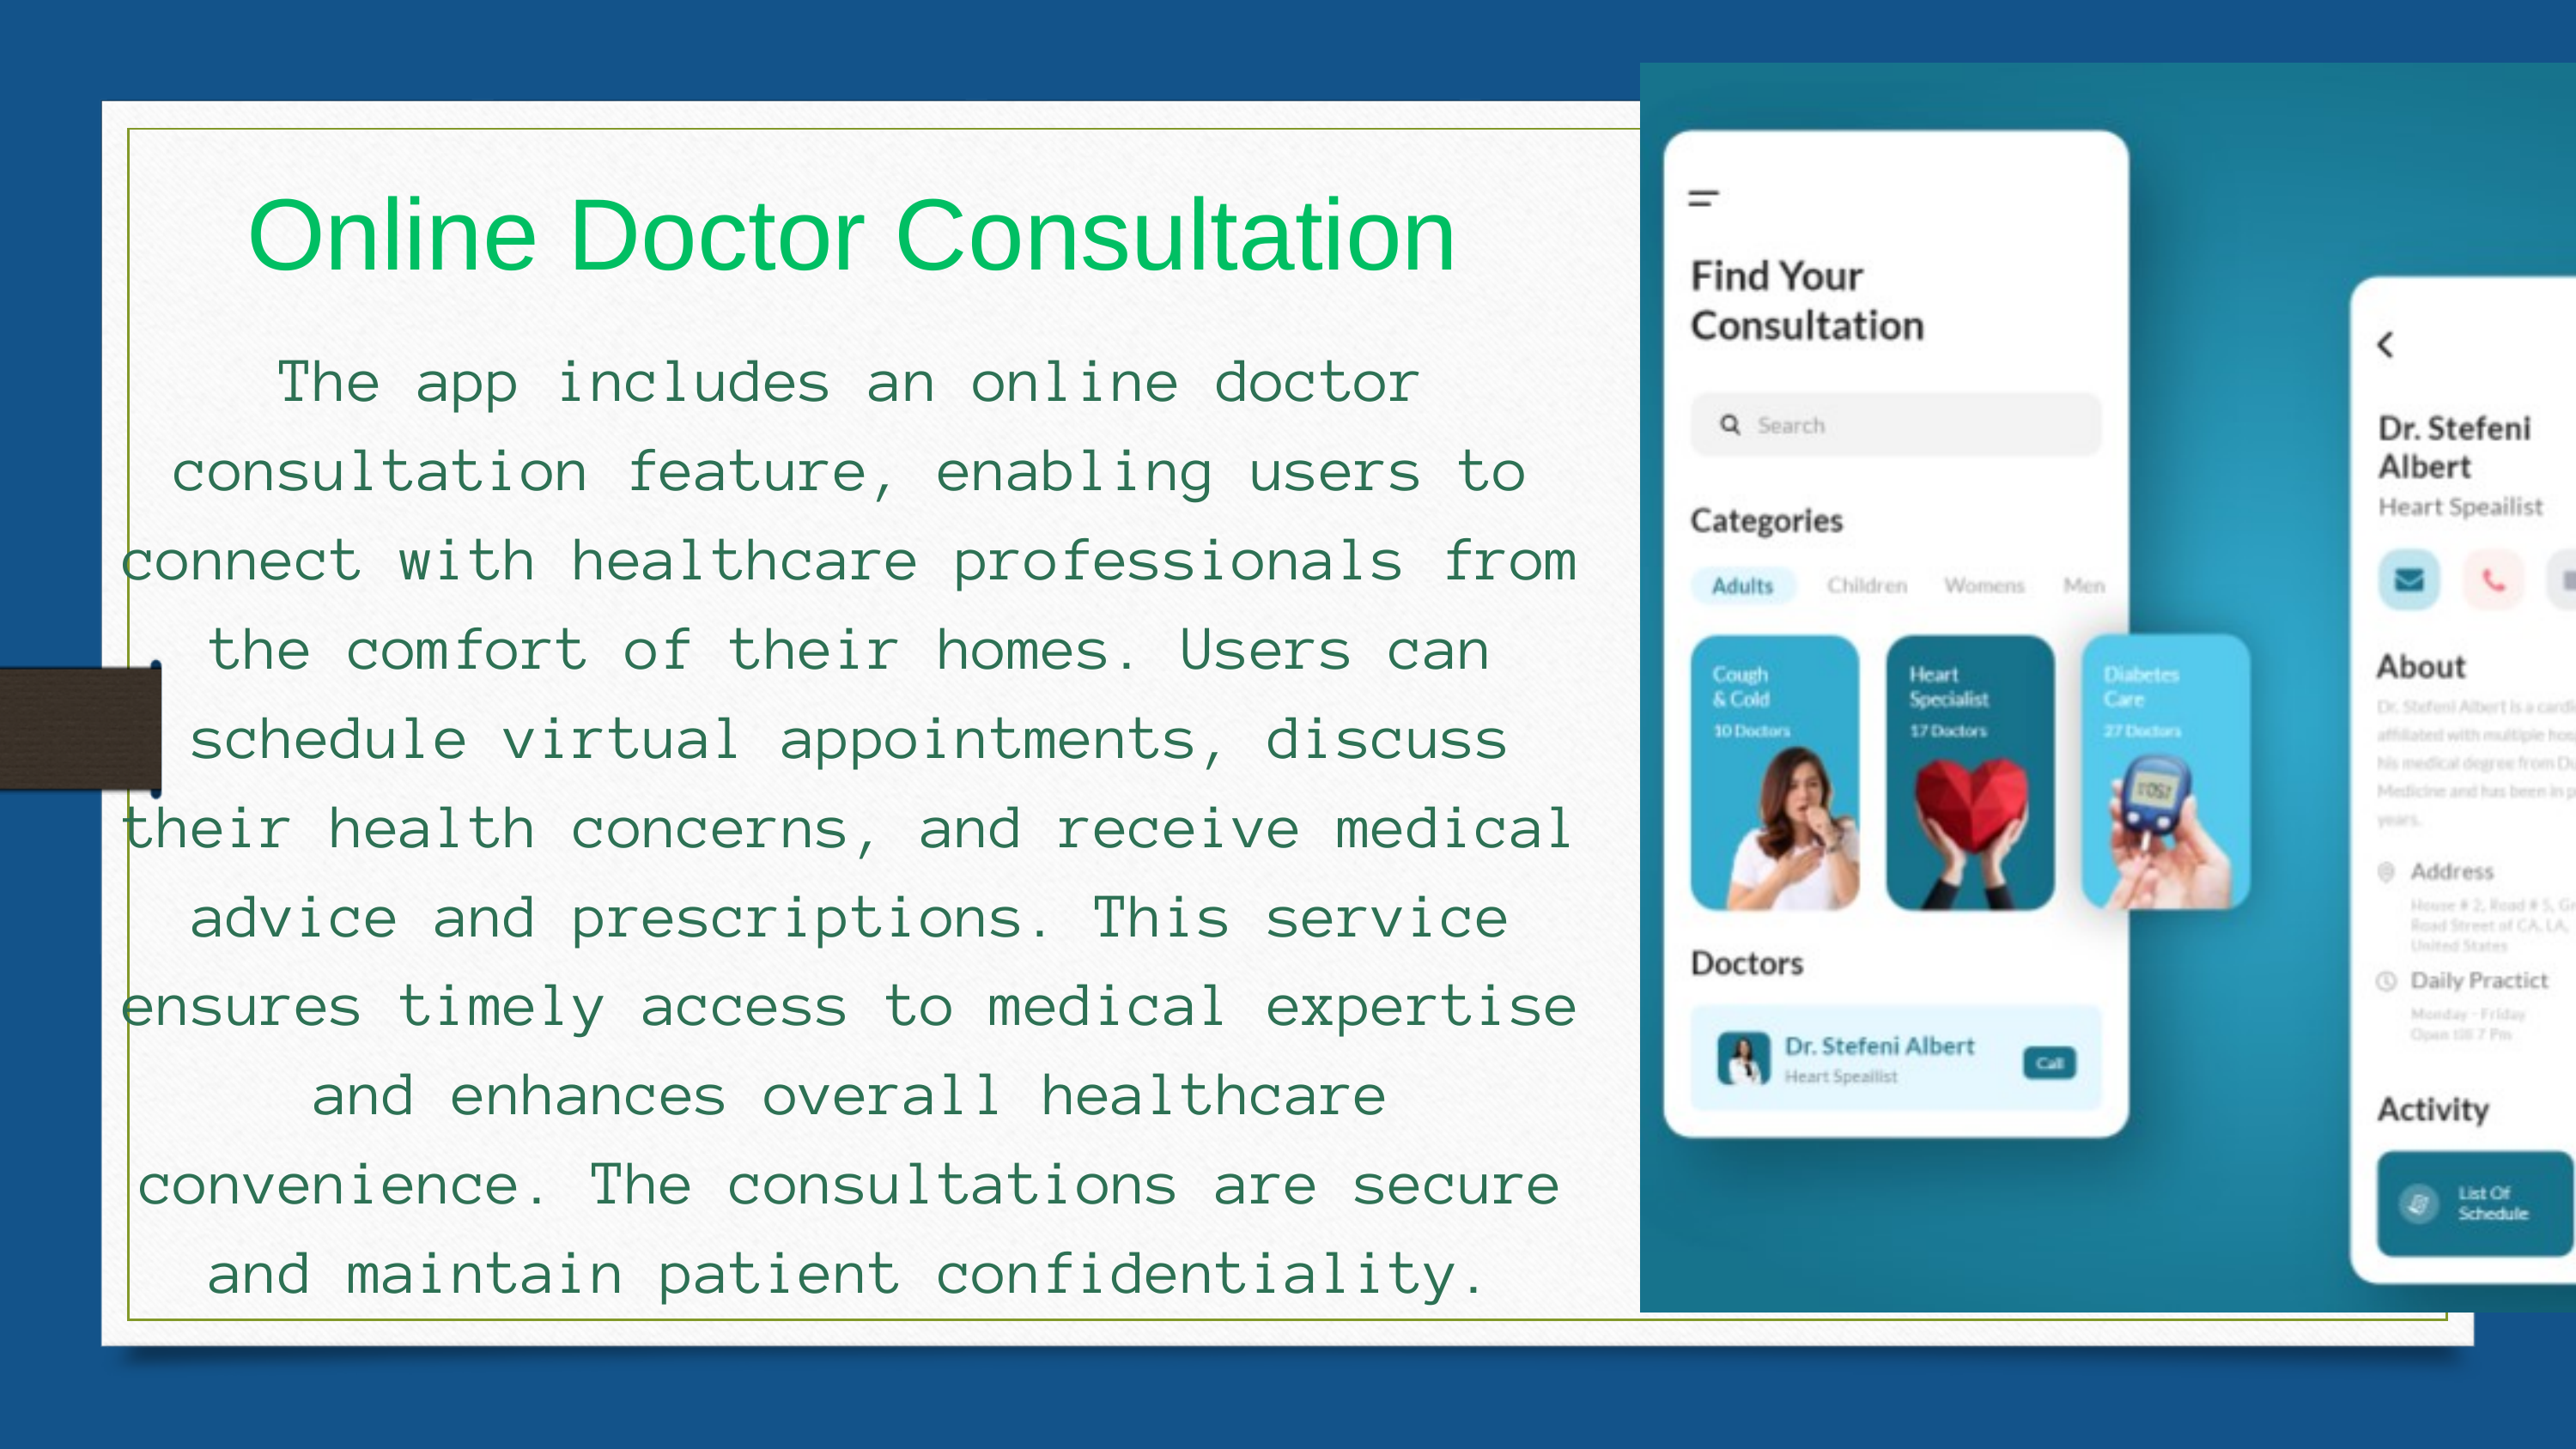

Online Doctor Consultation
The app includes an online doctor consultation feature, enabling users to connect with healthcare professionals from the comfort of their homes. Users can schedule virtual appointments, discuss their health concerns, and receive medical advice and prescriptions. This service ensures timely access to medical expertise and enhances overall healthcare convenience. The consultations are secure and maintain patient confidentiality.